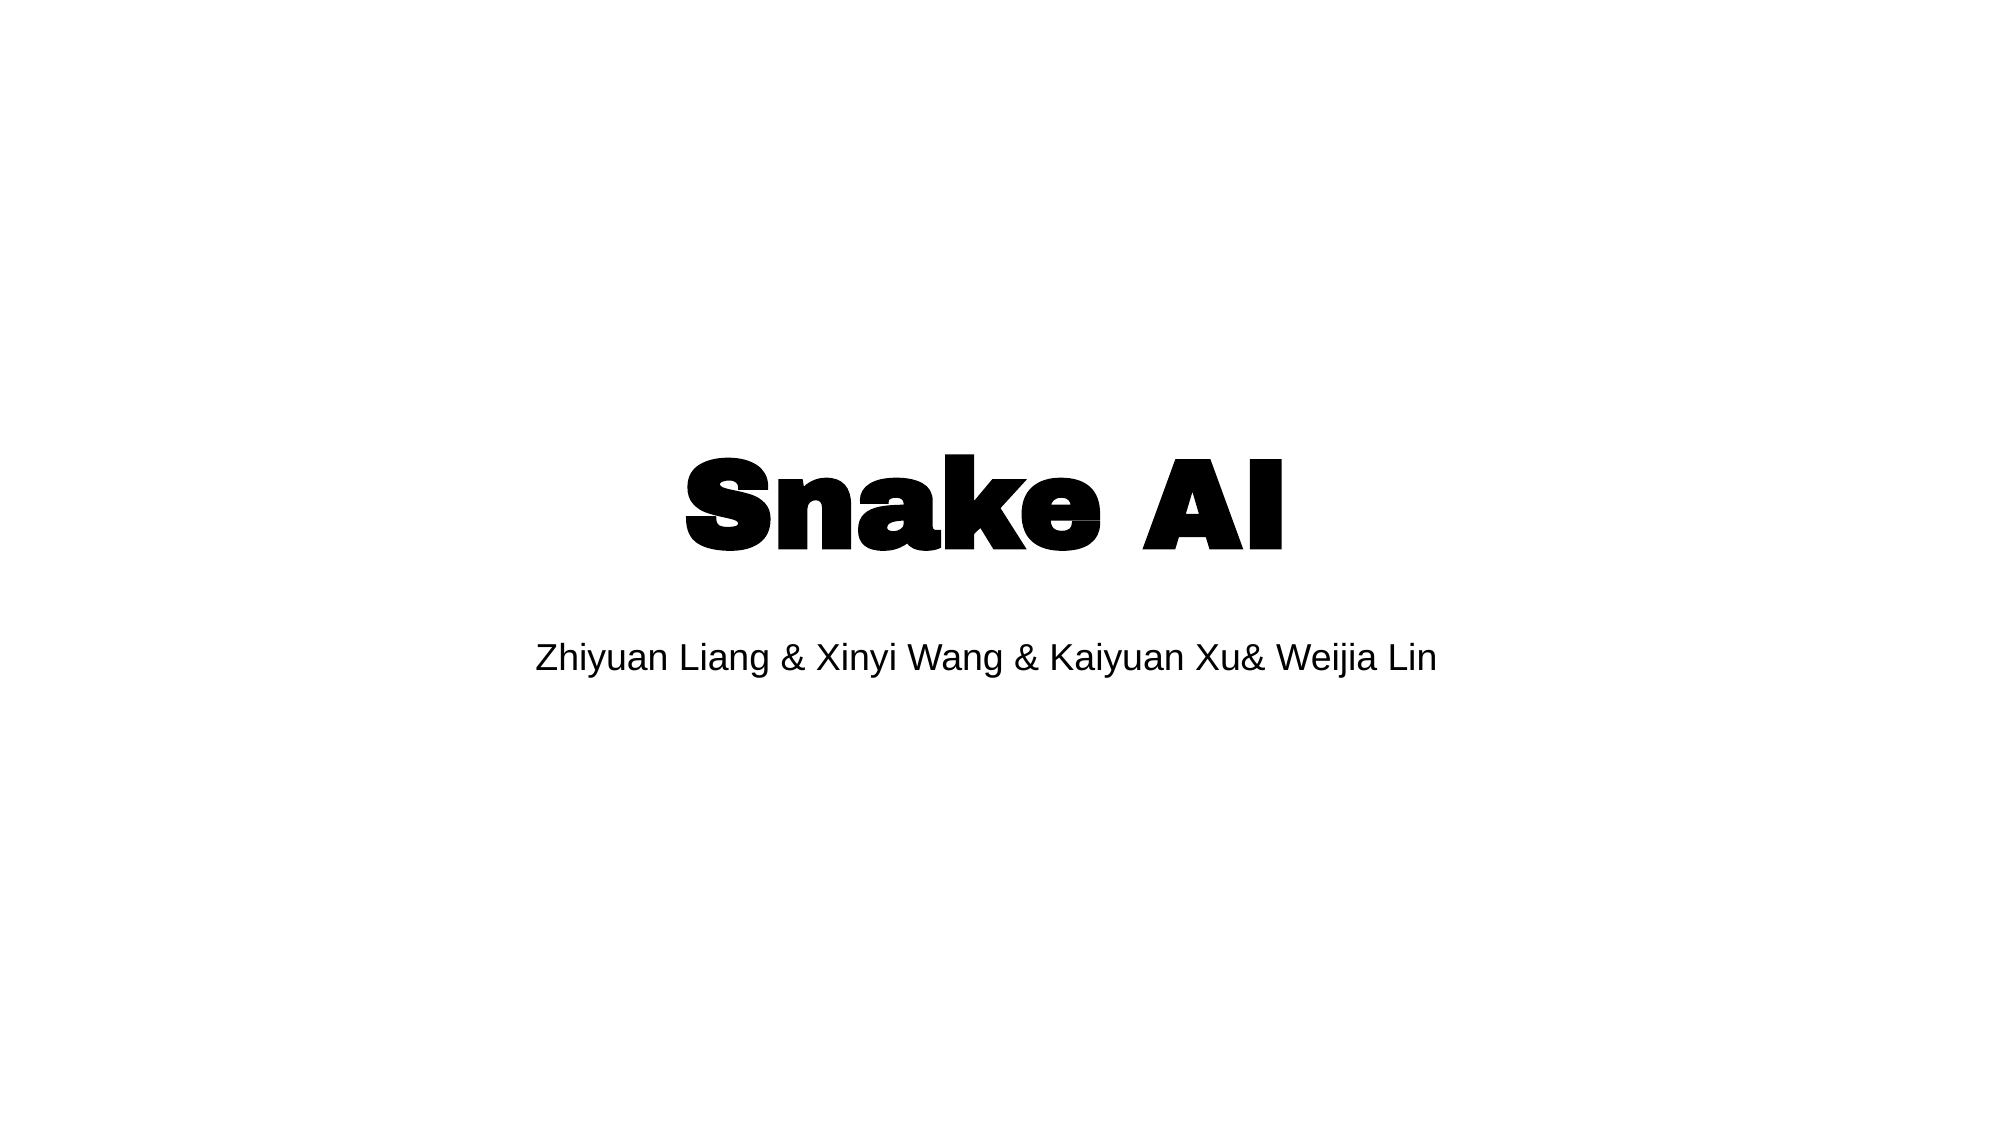

Snake AI
Zhiyuan Liang & Xinyi Wang & Kaiyuan Xu& Weijia Lin